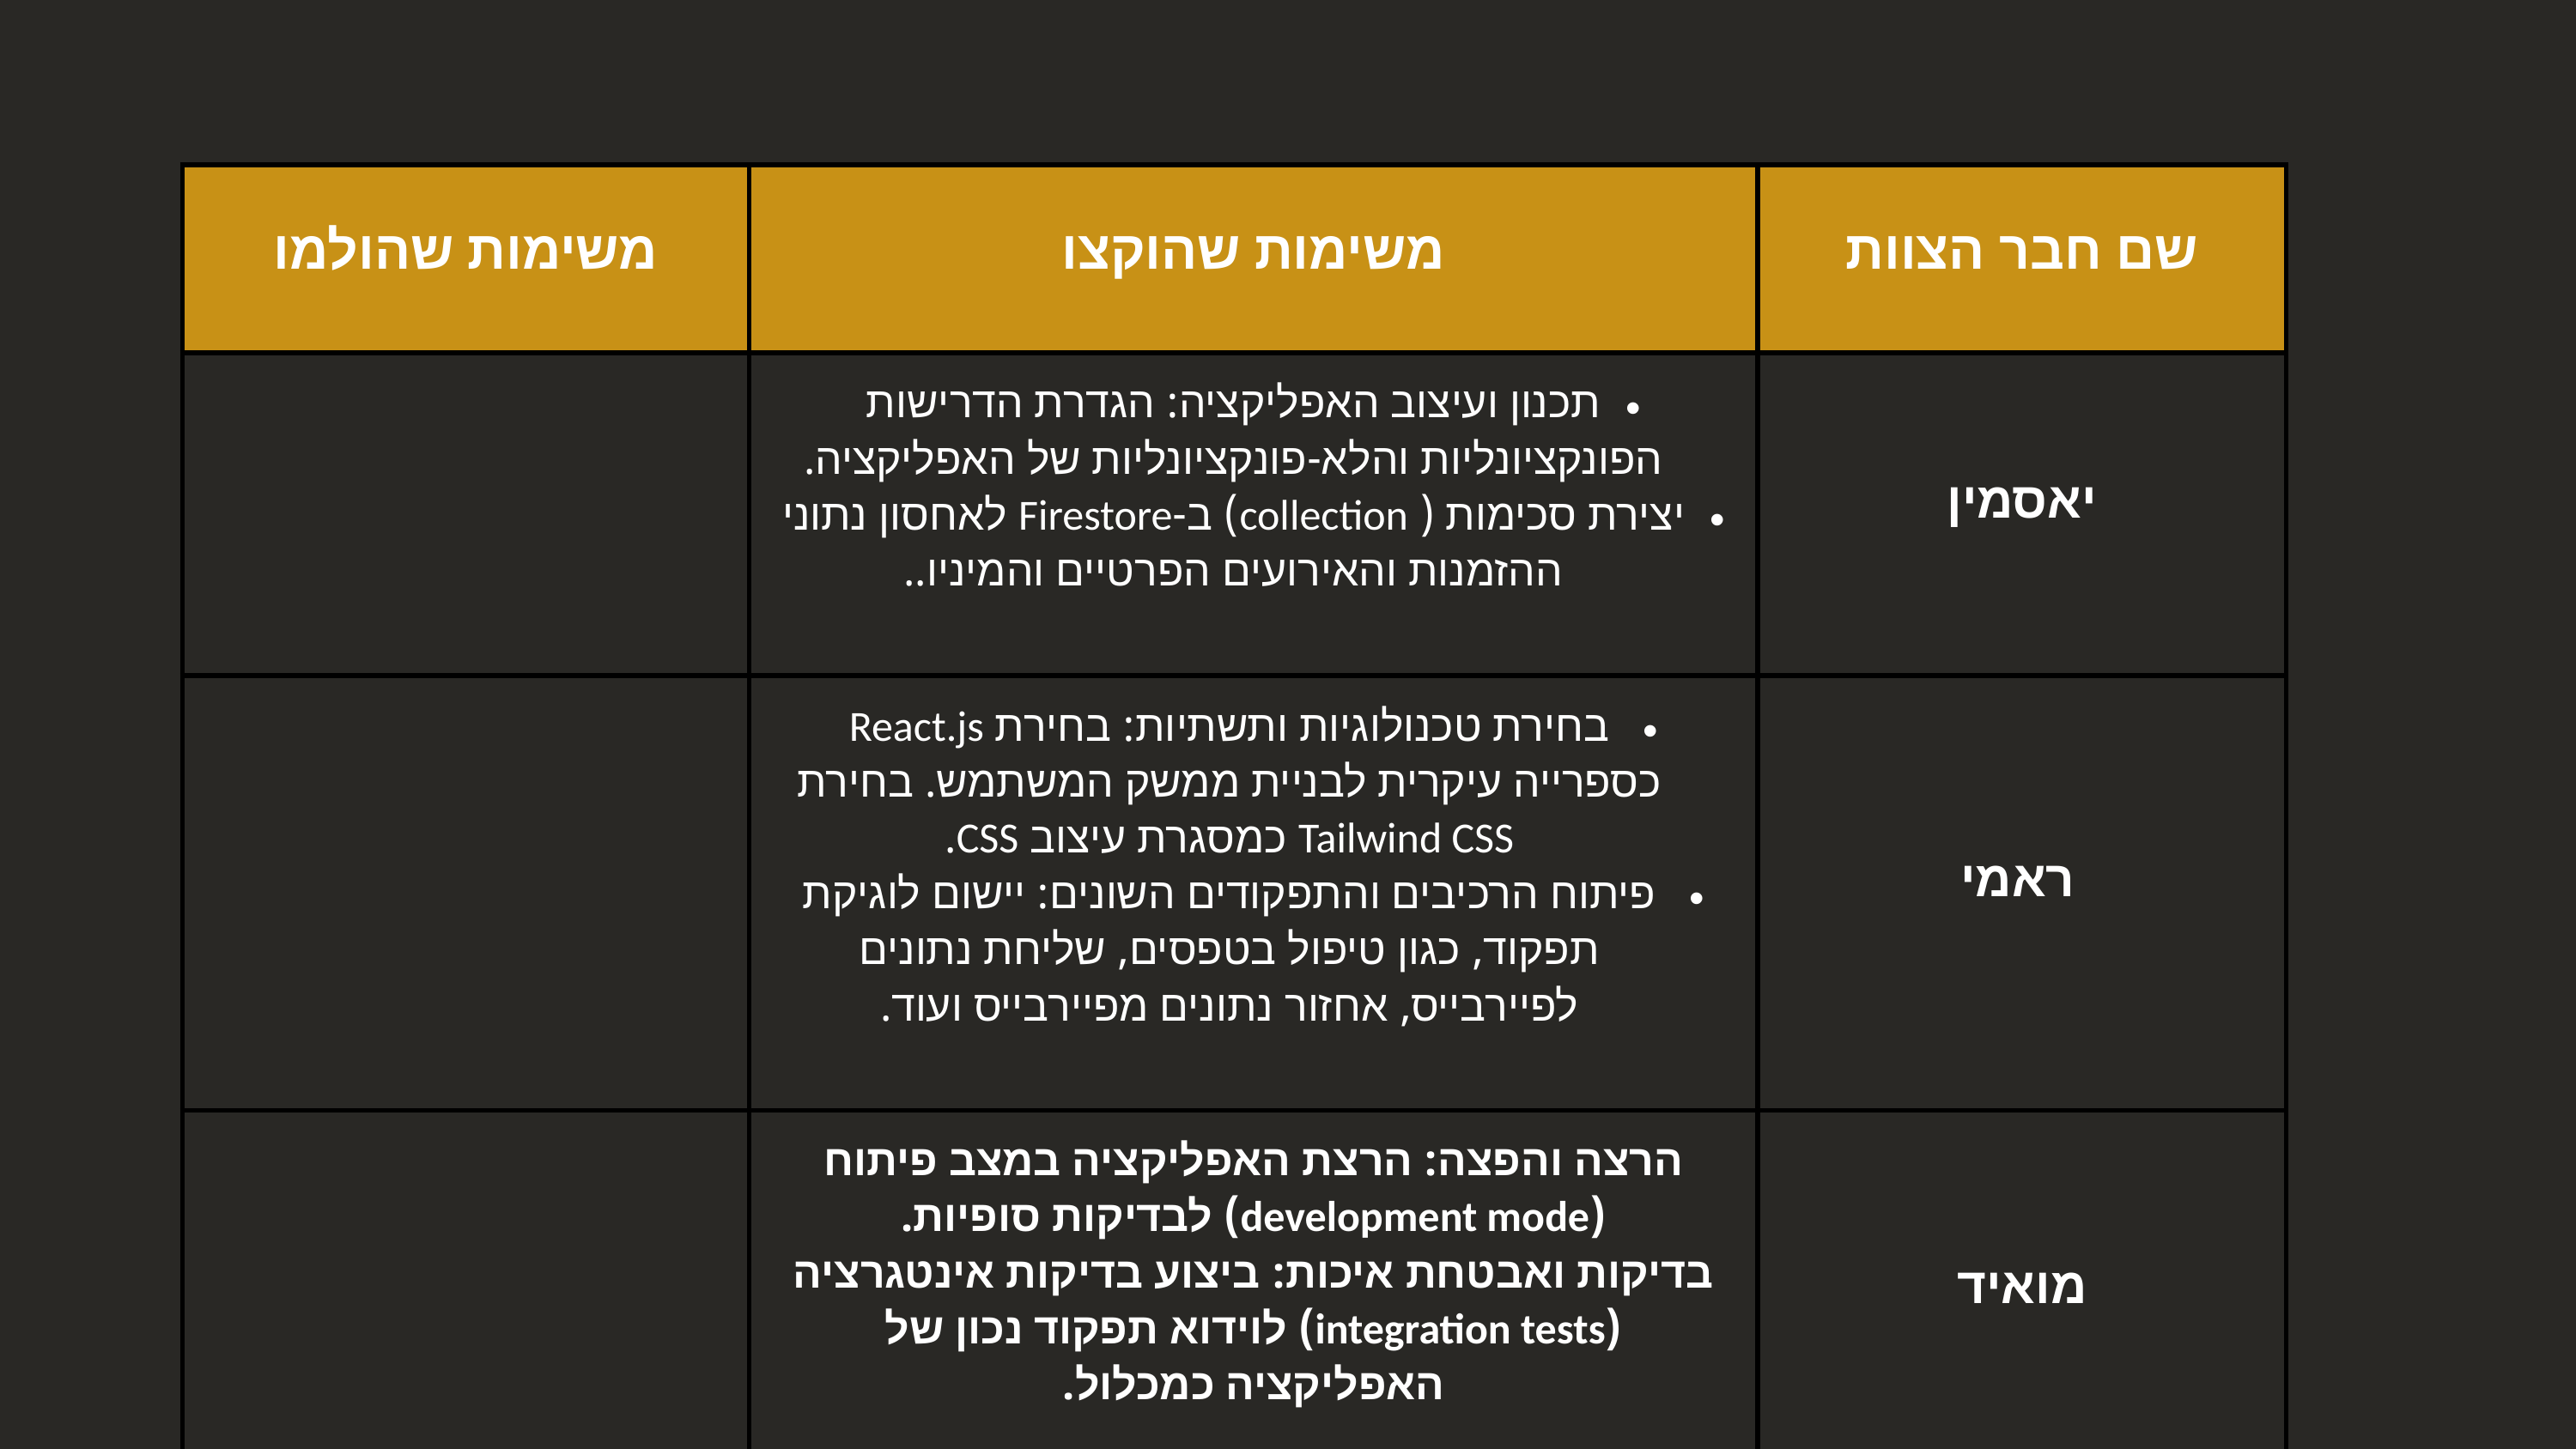

| משימות שהולמו | משימות שהוקצו | שם חבר הצוות |
| --- | --- | --- |
|  | תכנון ועיצוב האפליקציה: הגדרת הדרישות הפונקציונליות והלא-פונקציונליות של האפליקציה. יצירת סכימות ( collection) ב-Firestore לאחסון נתוני ההזמנות והאירועים הפרטיים והמיניו.. | יאסמין |
|  | בחירת טכנולוגיות ותשתיות: בחירת React.js כספרייה עיקרית לבניית ממשק המשתמש. בחירת Tailwind CSS כמסגרת עיצוב CSS. פיתוח הרכיבים והתפקודים השונים: יישום לוגיקת תפקוד, כגון טיפול בטפסים, שליחת נתונים לפיירבייס, אחזור נתונים מפיירבייס ועוד. | ראמי |
|  | הרצה והפצה: הרצת האפליקציה במצב פיתוח (development mode) לבדיקות סופיות. בדיקות ואבטחת איכות: ביצוע בדיקות אינטגרציה (integration tests) לוידוא תפקוד נכון של האפליקציה כמכלול. | מואיד |